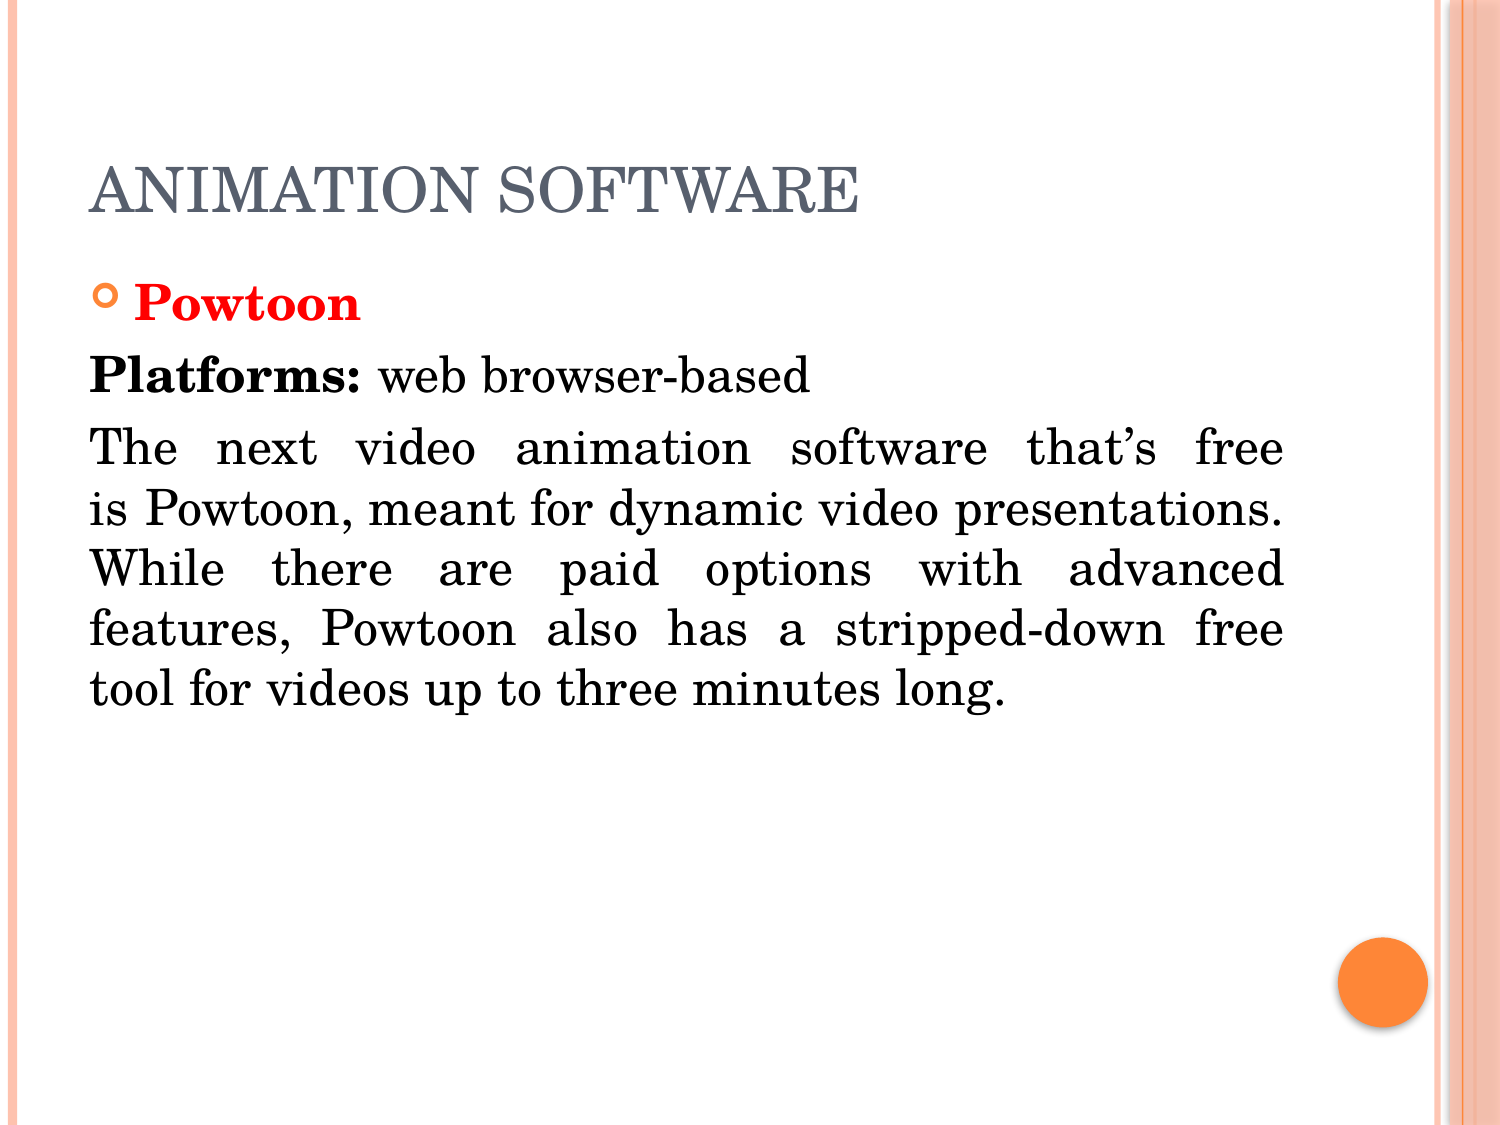

# Animation software
Powtoon
Platforms: web browser-based
The next video animation software that’s free is Powtoon, meant for dynamic video presentations. While there are paid options with advanced features, Powtoon also has a stripped-down free tool for videos up to three minutes long.